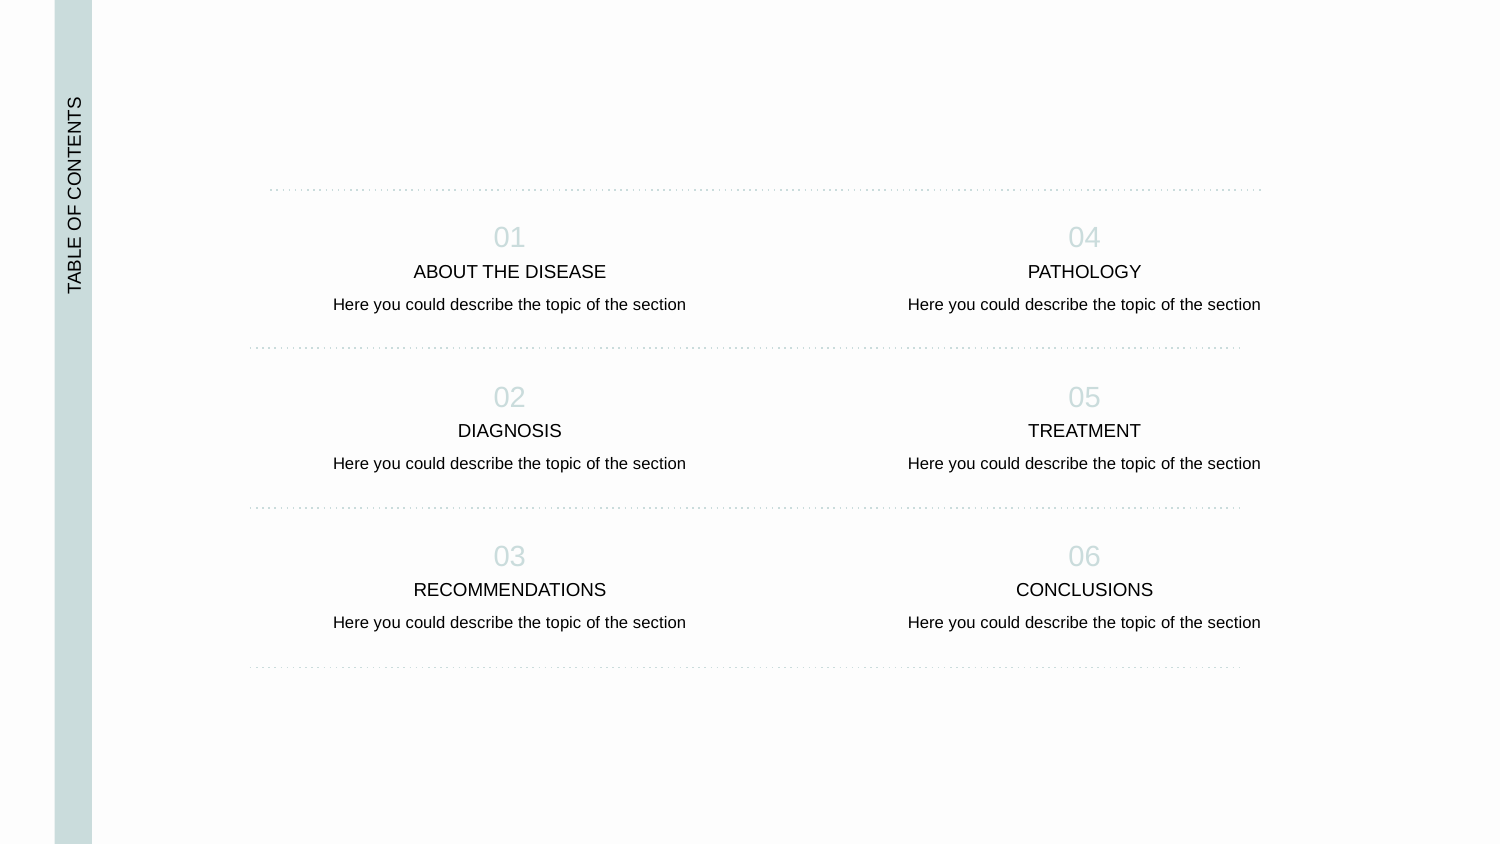

01
04
# ABOUT THE DISEASE
PATHOLOGY
Here you could describe the topic of the section
Here you could describe the topic of the section
02
05
DIAGNOSIS
TREATMENT
TABLE OF CONTENTS
Here you could describe the topic of the section
Here you could describe the topic of the section
03
06
RECOMMENDATIONS
CONCLUSIONS
Here you could describe the topic of the section
Here you could describe the topic of the section